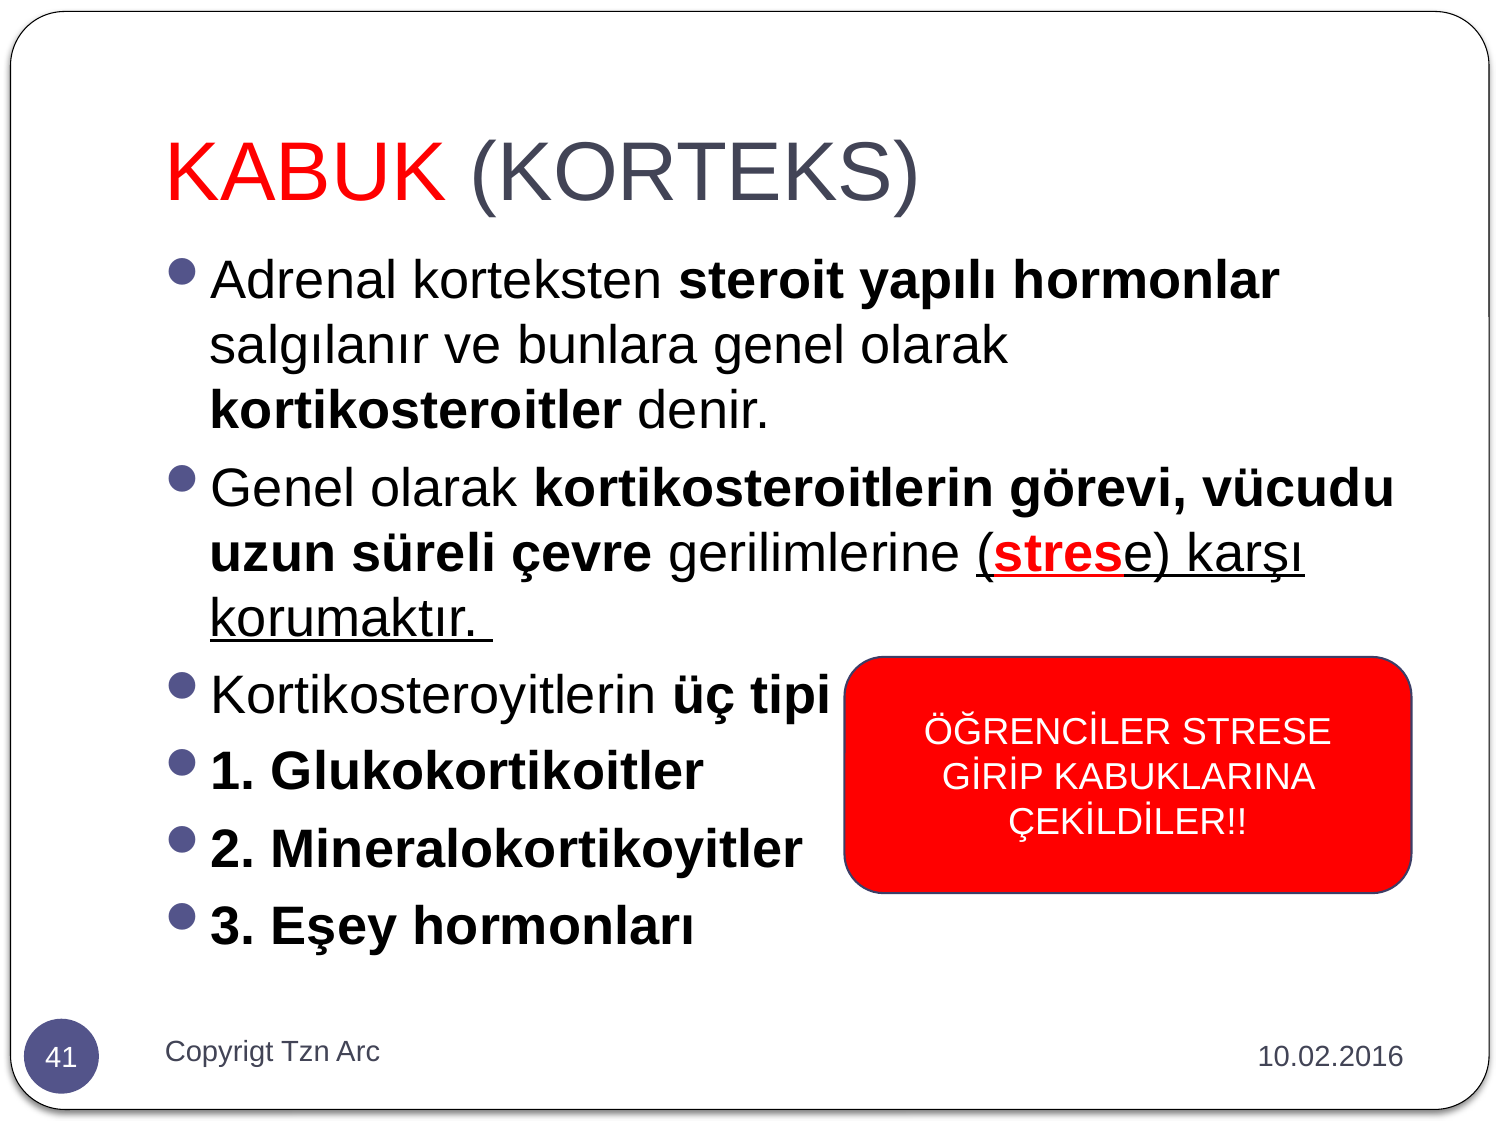

# KABUK (KORTEKS)
Adrenal korteksten steroit yapılı hormonlar salgılanır ve bunlara genel olarak kortikosteroitler denir.
Genel olarak kortikosteroitlerin görevi, vücudu uzun süreli çevre gerilimlerine (strese) karşı korumaktır.
Kortikosteroyitlerin üç tipi vardır:
1. Glukokortikoitler
2. Mineralokortikoyitler
3. Eşey hormonları

ÖĞRENCİLER STRESE GİRİP KABUKLARINA ÇEKİLDİLER!!
Copyrigt Tzn Arc
10.02.2016
41